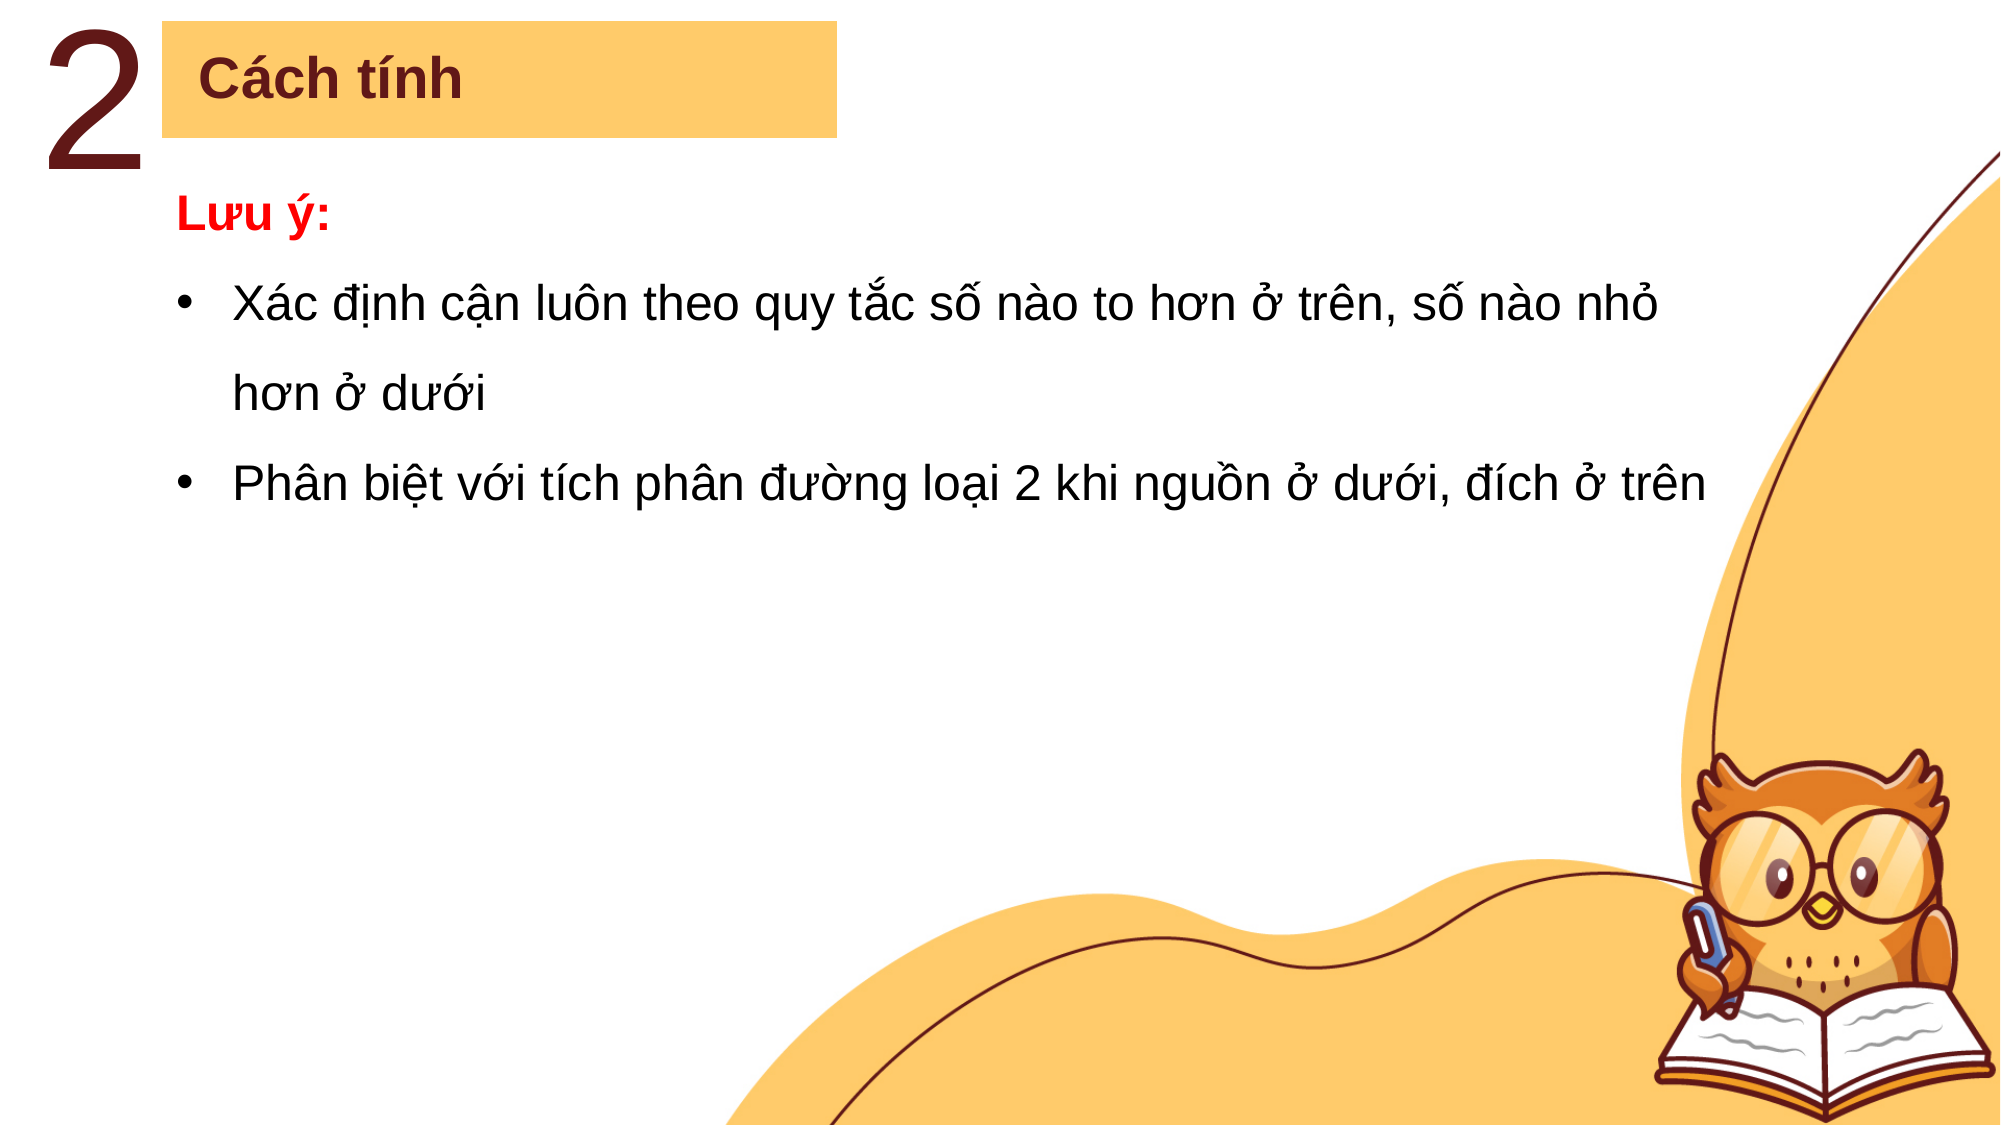

2

Cách tính

Lưu ý:
Xác định cận luôn theo quy tắc số nào to hơn ở trên, số nào nhỏ hơn ở dưới
Phân biệt với tích phân đường loại 2 khi nguồn ở dưới, đích ở trên